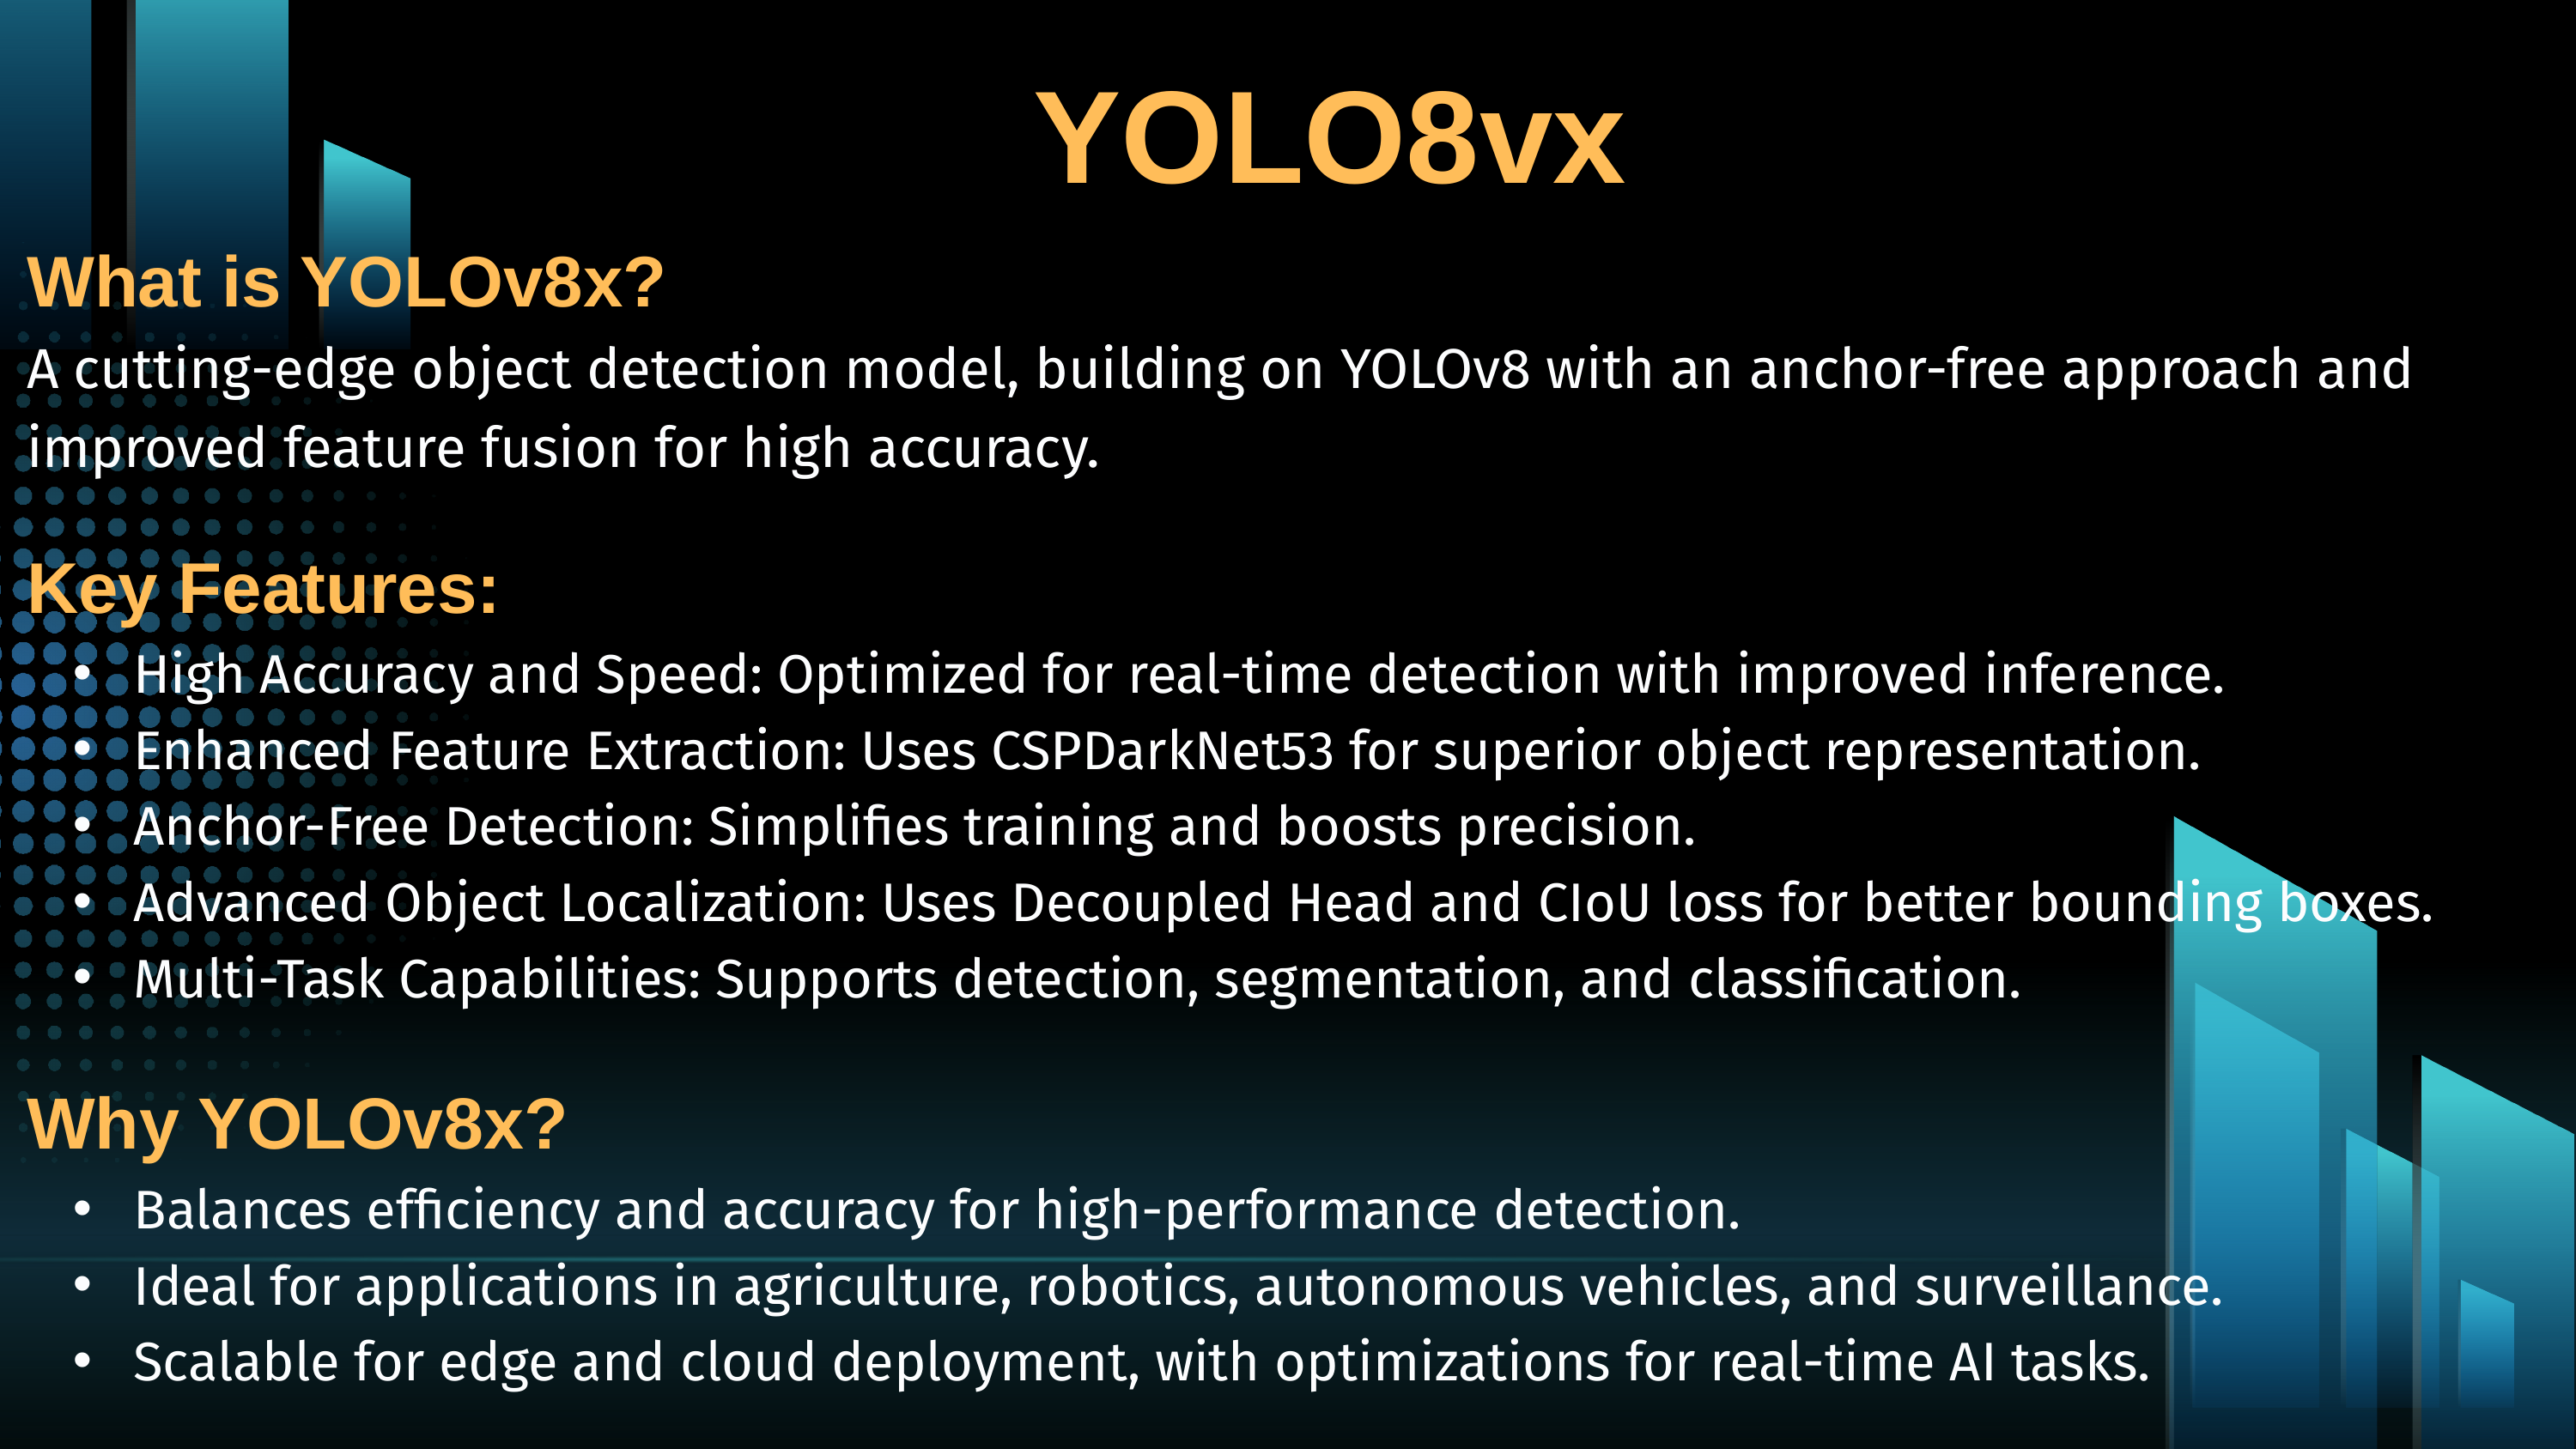

YOLO8vx
What is YOLOv8x?
A cutting-edge object detection model, building on YOLOv8 with an anchor-free approach and
improved feature fusion for high accuracy.

Key Features:
 High Accuracy and Speed: Optimized for real-time detection with improved inference.
 Enhanced Feature Extraction: Uses CSPDarkNet53 for superior object representation.
 Anchor-Free Detection: Simplifies training and boosts precision.
 Advanced Object Localization: Uses Decoupled Head and CIoU loss for better bounding boxes.
 Multi-Task Capabilities: Supports detection, segmentation, and classification.

Why YOLOv8x?
 Balances efficiency and accuracy for high-performance detection.
 Ideal for applications in agriculture, robotics, autonomous vehicles, and surveillance.
 Scalable for edge and cloud deployment, with optimizations for real-time AI tasks.